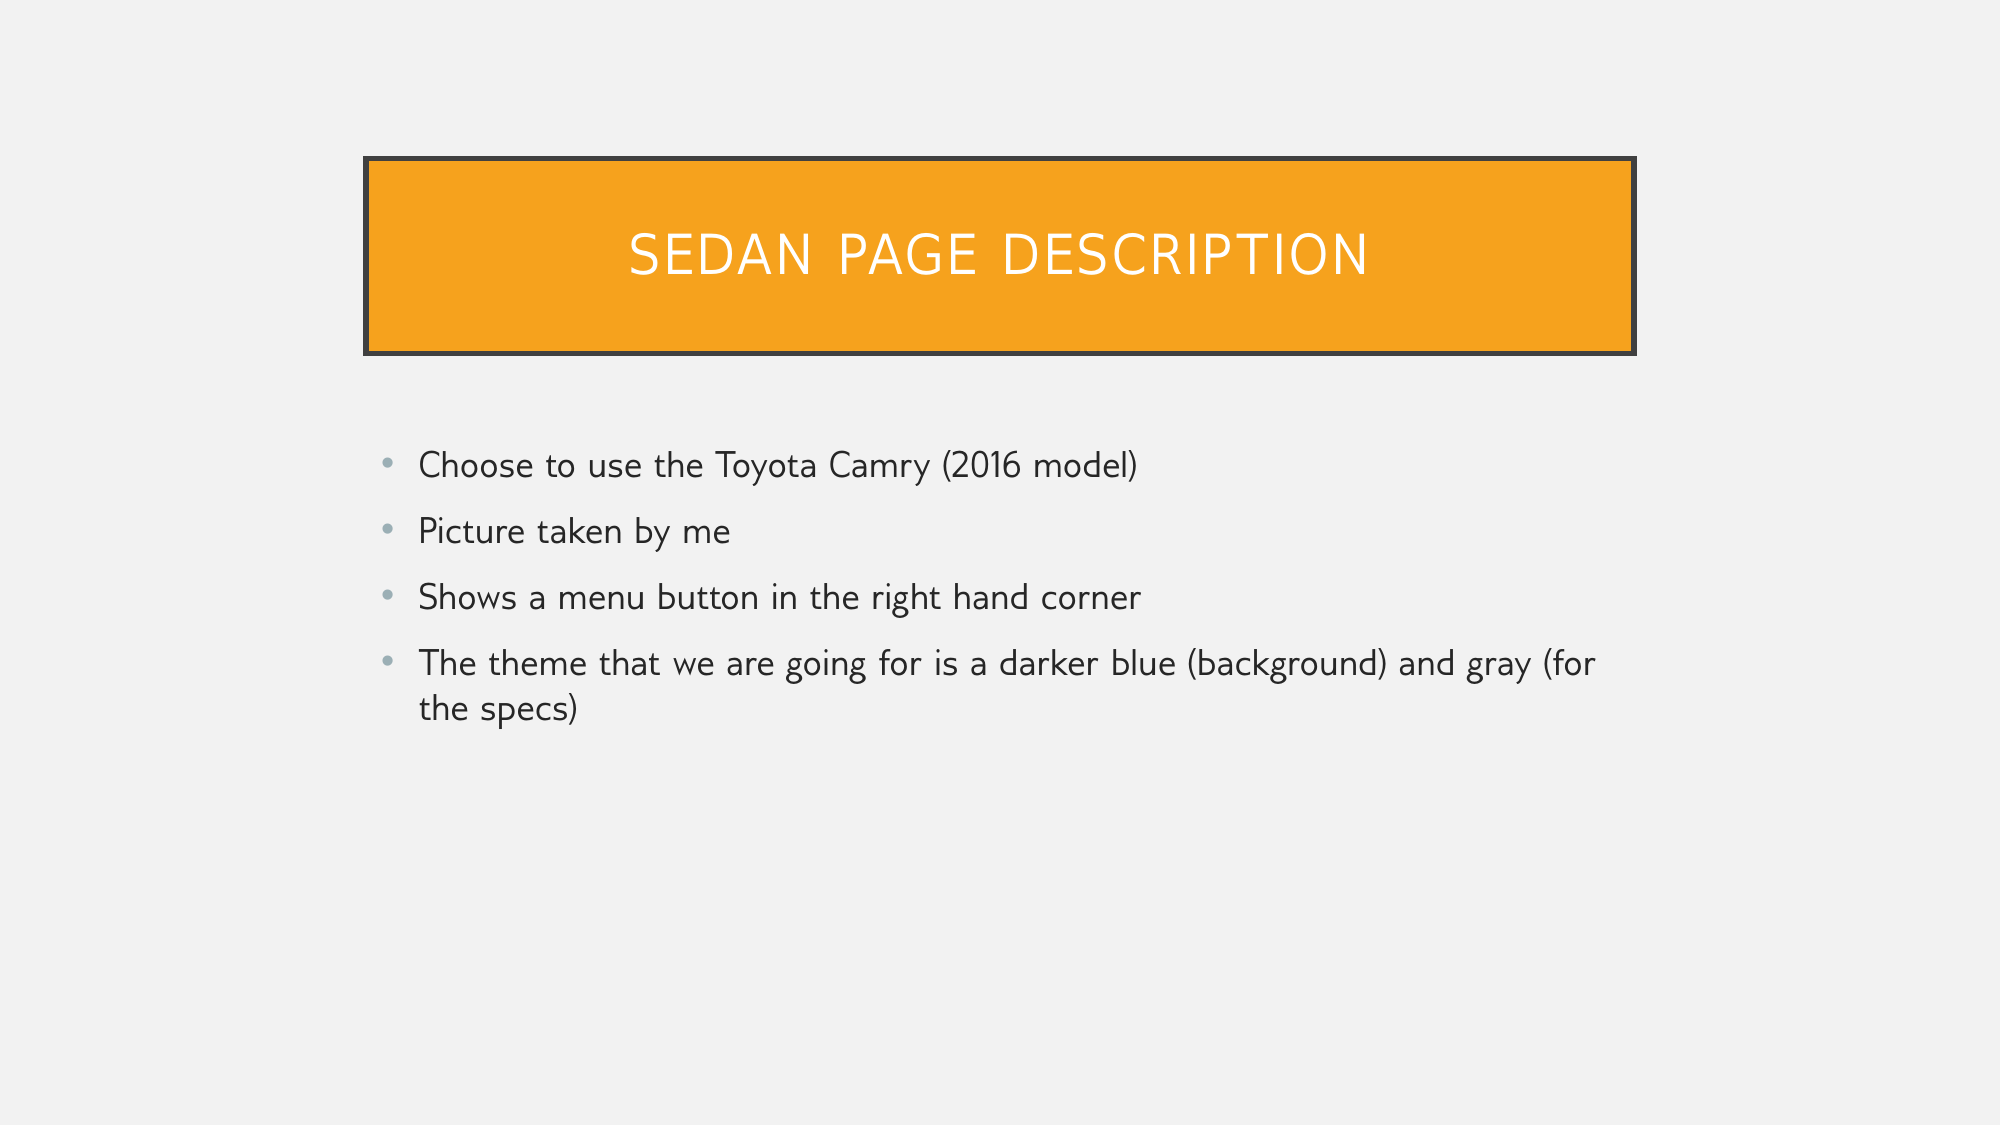

# Sedan page description
Choose to use the Toyota Camry (2016 model)
Picture taken by me
Shows a menu button in the right hand corner
The theme that we are going for is a darker blue (background) and gray (for the specs)